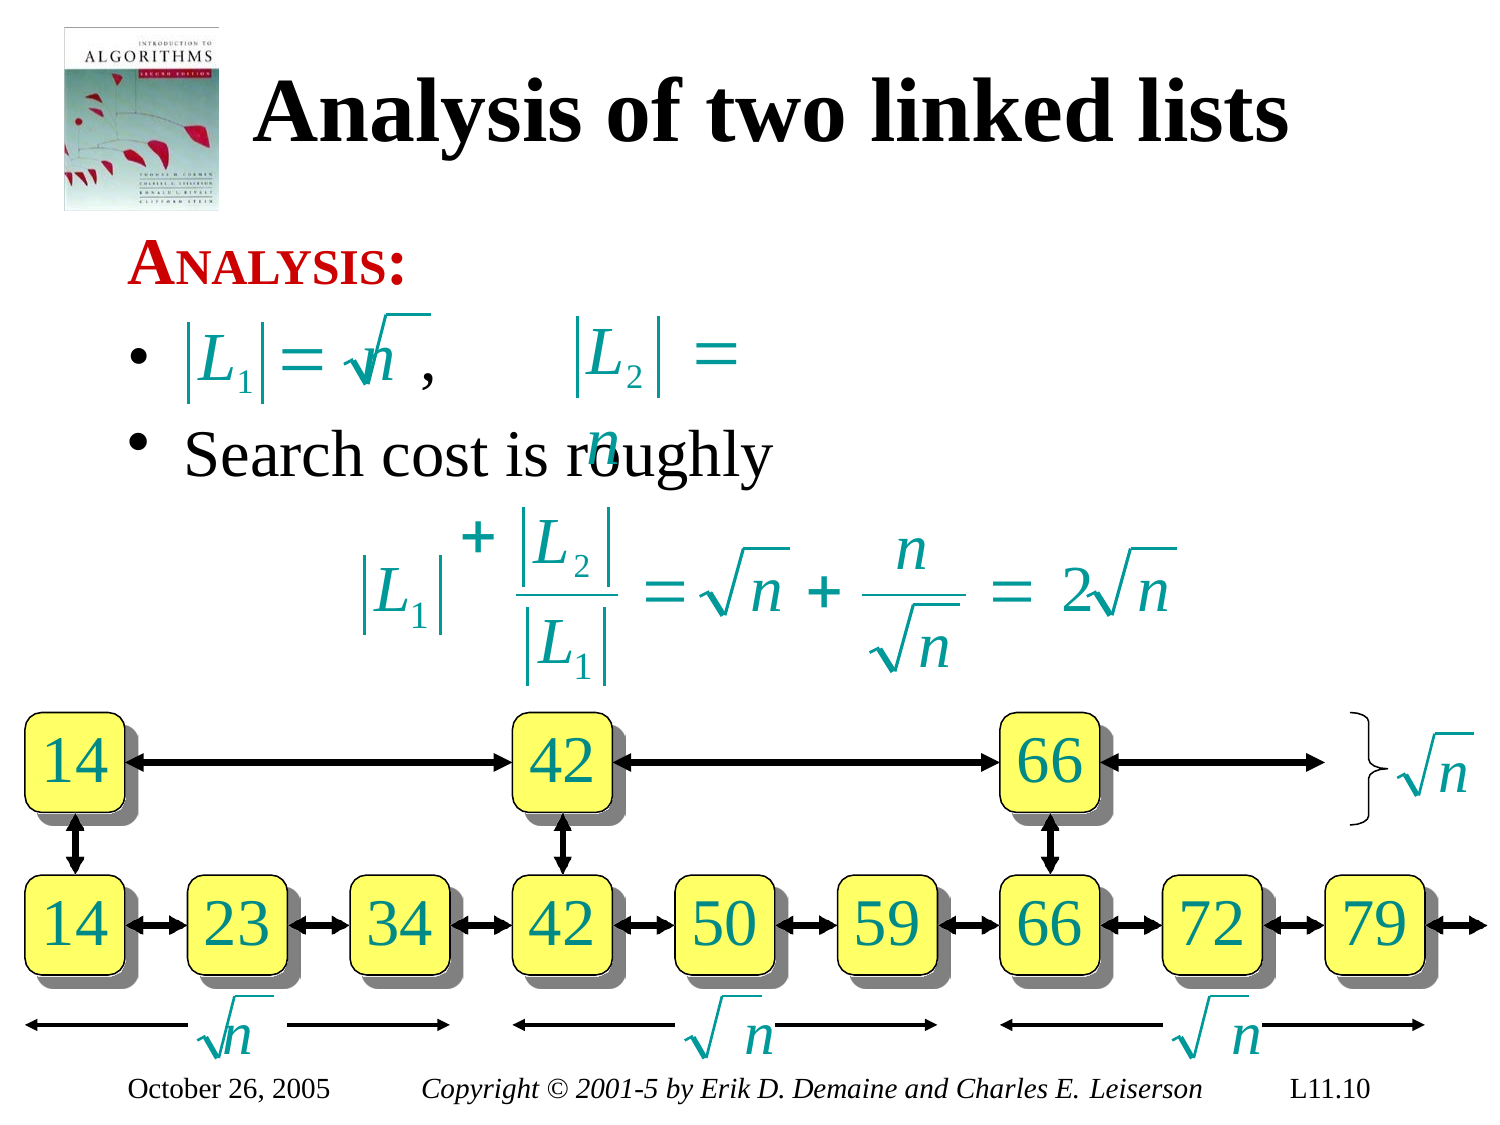

# Analysis of two linked lists
ANALYSIS:
L2	= n
L1	=	n ,

Search cost is roughly
L2
n

L	=	n +
= 2	n

1

L
n

1

14
42
66
n

14	23	34	42	50	59	66	72	79
n	n	n
October 26, 2005
Copyright © 2001-5 by Erik D. Demaine and Charles E. Leiserson
L11.10